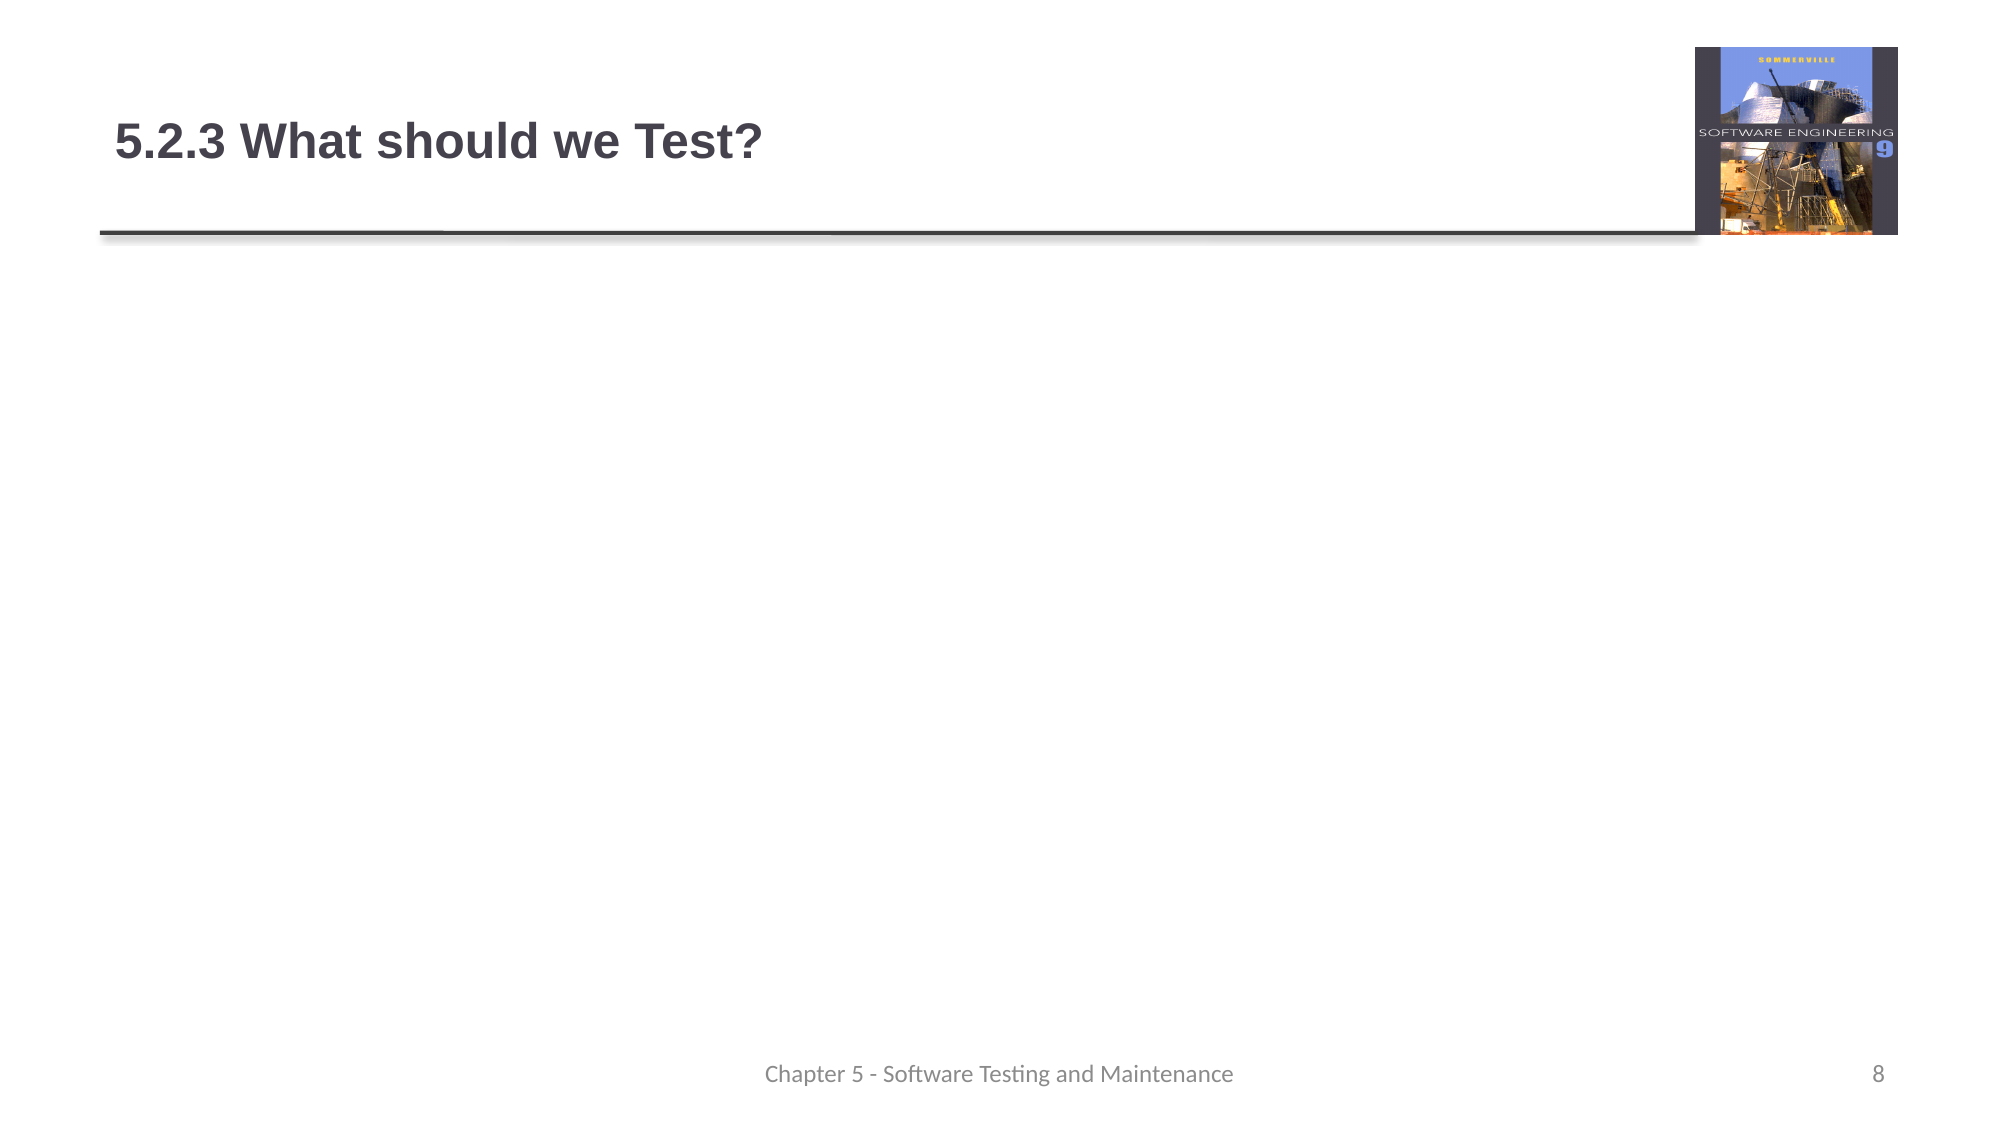

# 5.2.3 What should we Test?
We should test the program’s responses to every possible input. It means, we should test for all valid and invalid inputs.
Suppose a program requires two 8 bit integers as inputs. Total possible combinations are 28 x 28. If only one second it required to execute one set of inputs, it may take 18 hours to test all combinations. Practically, inputs are more than two and size is also more than 8 bits. Moreover invalid inputs have to be tested as well so complete testing is not possible.
A strategy should develop test cases for the testing of small portion of program and also test cases for complete system or function.
Chapter 5 - Software Testing and Maintenance
8